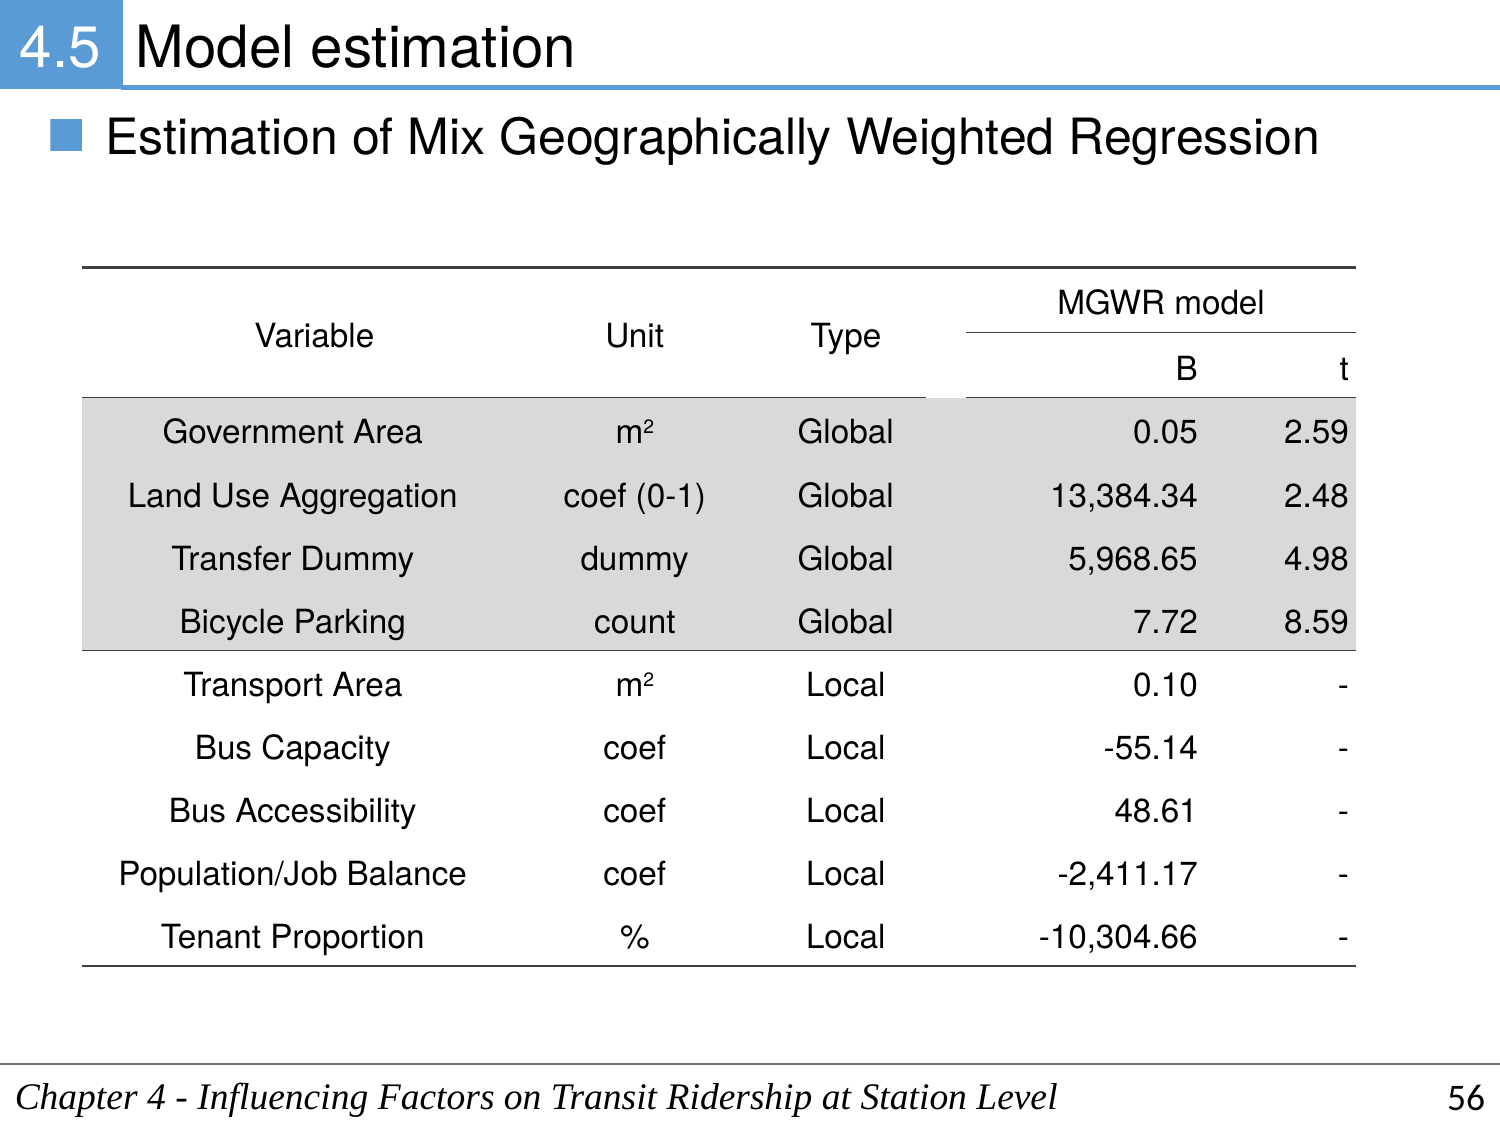

4.5
Model estimation
Estimation of Mix Geographically Weighted Regression

| Variable | Unit | Type |  | MGWR model |  |
| --- | --- | --- | --- | --- | --- |
|  |  |  |  | B | t |
| Government Area | m2 | Global |  | 0.05 | 2.59 |
| Land Use Aggregation | coef (0-1) | Global |  | 13,384.34 | 2.48 |
| Transfer Dummy | dummy | Global |  | 5,968.65 | 4.98 |
| Bicycle Parking | count | Global |  | 7.72 | 8.59 |
| Transport Area | m2 | Local |  | 0.10 | - |
| Bus Capacity | coef | Local |  | -55.14 | - |
| Bus Accessibility | coef | Local |  | 48.61 | - |
| Population/Job Balance | coef | Local |  | -2,411.17 | - |
| Tenant Proportion | % | Local |  | -10,304.66 | - |
Chapter 4 - Influencing Factors on Transit Ridership at Station Level
56